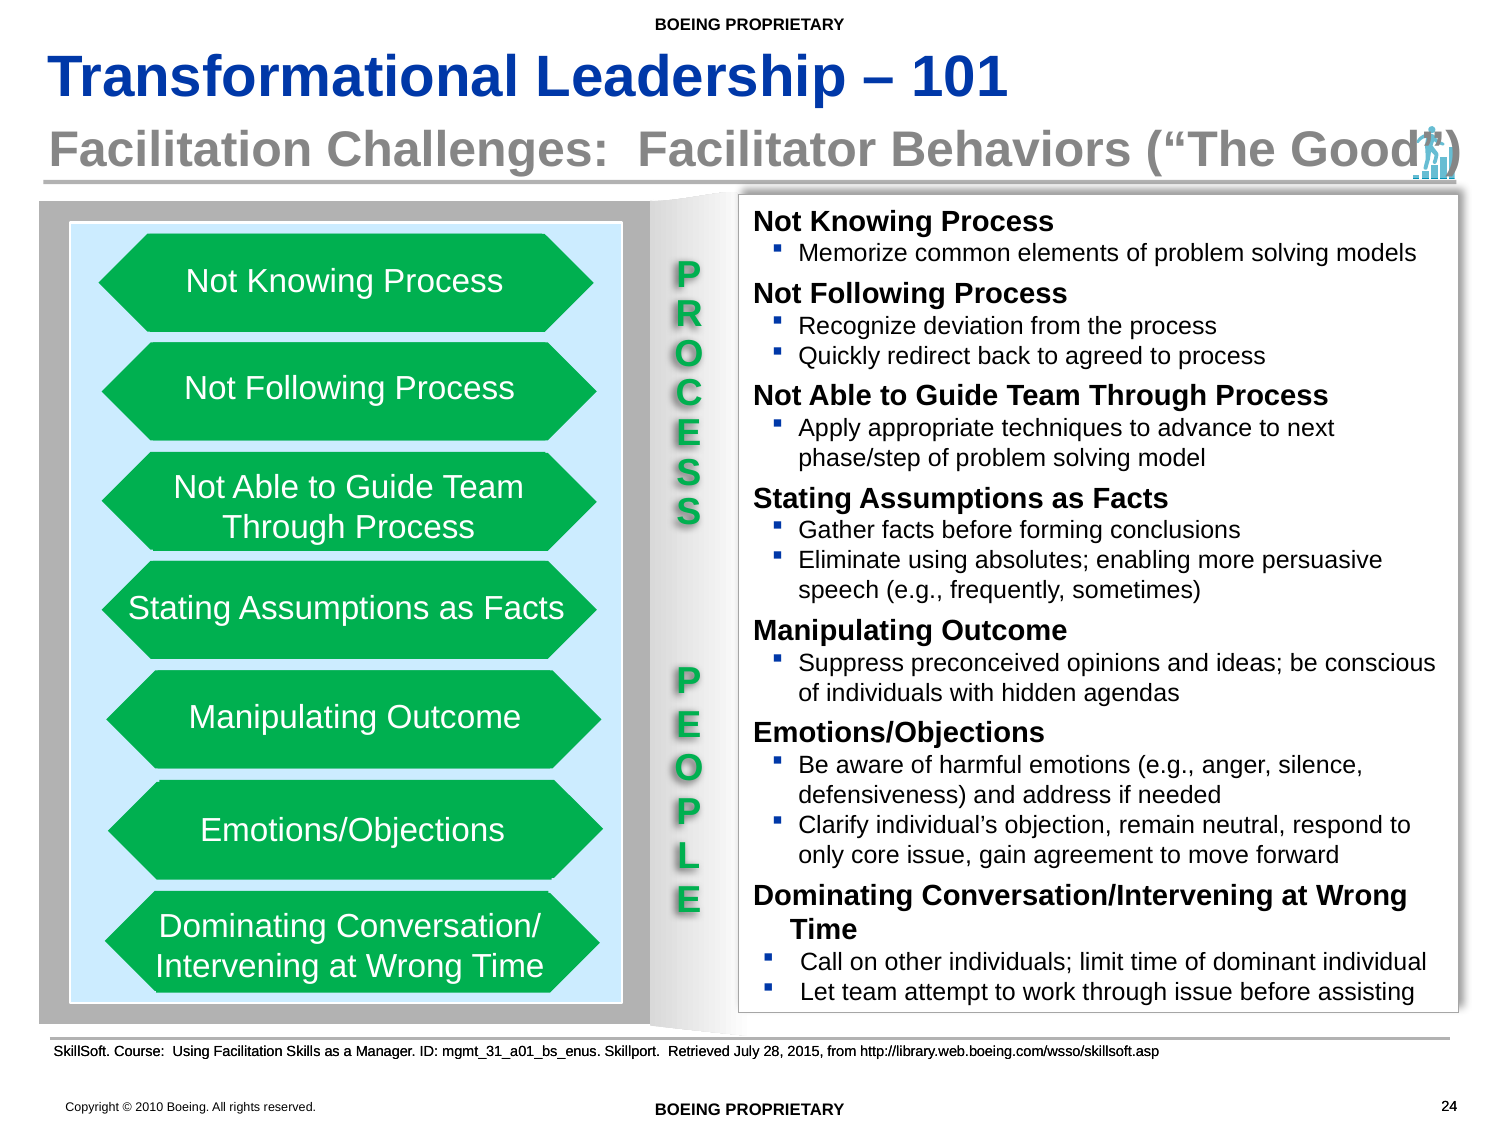

# Facilitation Challenges:  Facilitator Behaviors (“The Good”)
Not Knowing Process
Memorize common elements of problem solving models

Not Following Process
Recognize deviation from the process
Quickly redirect back to agreed to process

Not Able to Guide Team Through Process
Apply appropriate techniques to advance to next phase/step of problem solving model

Stating Assumptions as Facts
Gather facts before forming conclusions
Eliminate using absolutes; enabling more persuasive speech (e.g., frequently, sometimes)

Manipulating Outcome
Suppress preconceived opinions and ideas; be conscious of individuals with hidden agendas

Emotions/Objections
Be aware of harmful emotions (e.g., anger, silence, defensiveness) and address if needed
Clarify individual’s objection, remain neutral, respond to only core issue, gain agreement to move forward

Dominating Conversation/Intervening at Wrong Time
Call on other individuals; limit time of dominant individual
Let team attempt to work through issue before assisting

Not Knowing Process

Not Following Process

Not Able to Guide Team Through Process

Stating Assumptions as Facts

Manipulating Outcome

Emotions/Objections
P
R
O
C
E
S
S

P
E
O
P
L
E

Dominating Conversation/ Intervening at Wrong Time
SkillSoft. Course:  Using Facilitation Skills as a Manager. ID: mgmt_31_a01_bs_enus. Skillport.  Retrieved July 28, 2015, from http://library.web.boeing.com/wsso/skillsoft.asp
SkillSoft. Course:  Using Facilitation Skills as a Manager. ID: mgmt_31_a01_bs_enus. Skillport.  Retrieved July 28, 2015, from http://library.web.boeing.com/wsso/skillsoft.asp
24
24